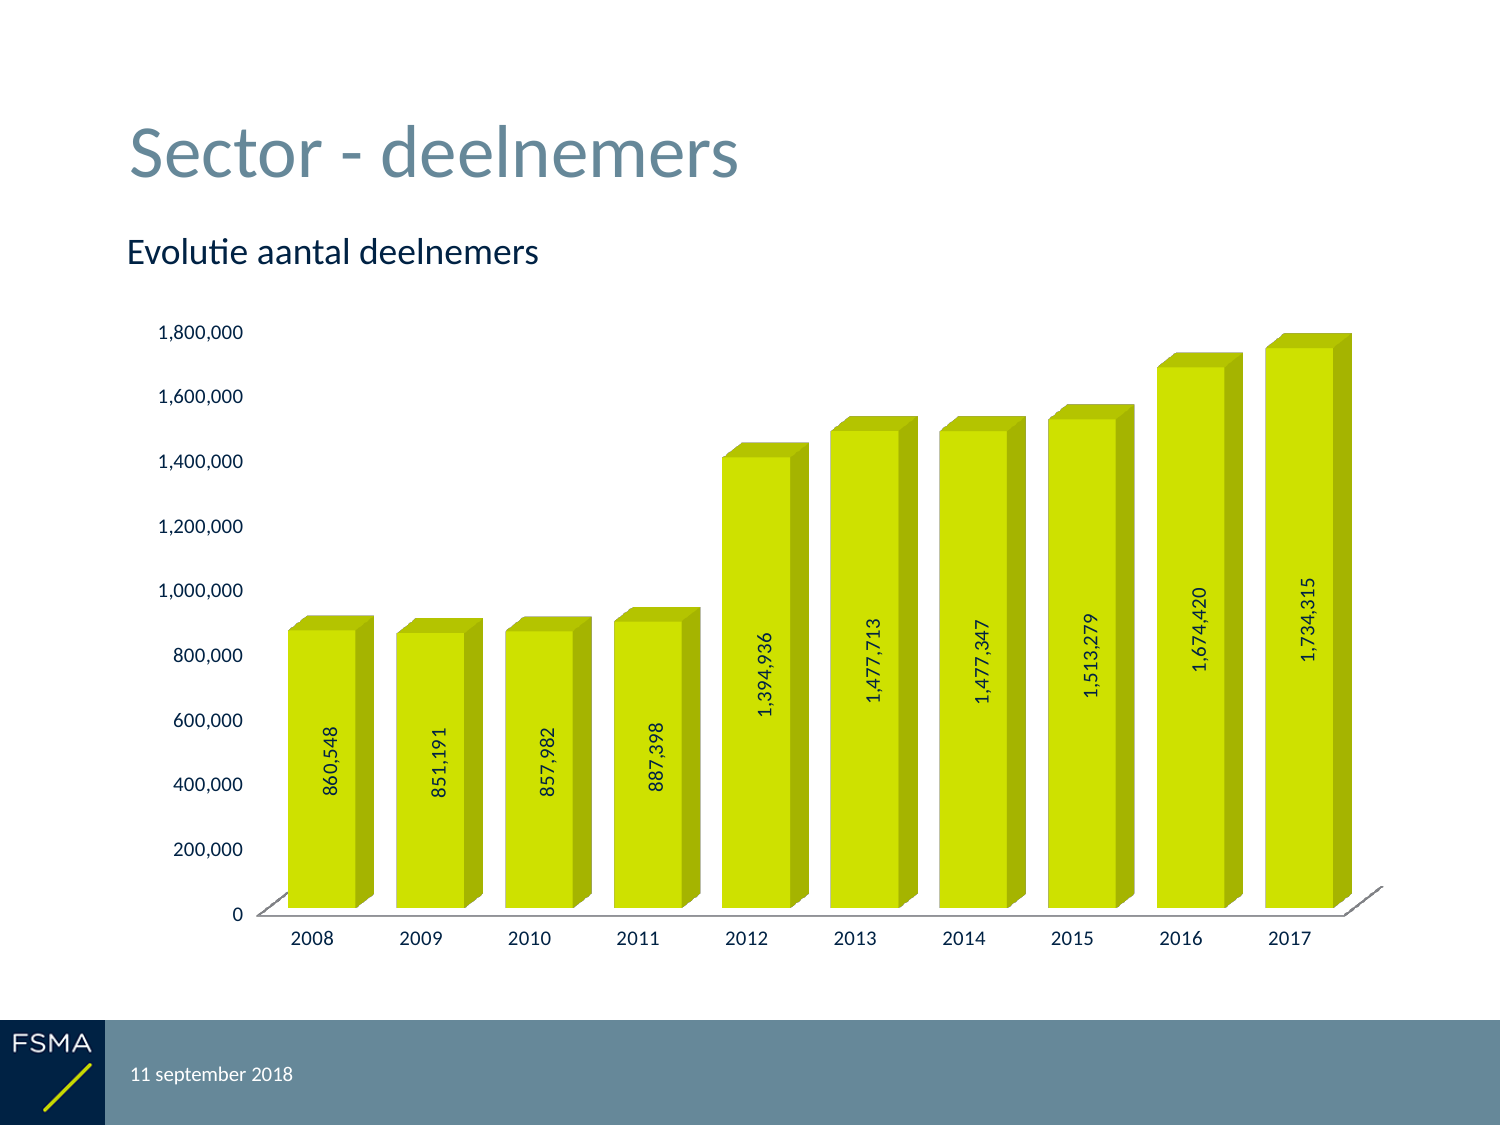

# Sector - deelnemers
Evolutie aantal deelnemers

[unsupported chart]

11 september 2018
Rapportering over het boekjaar 2017
11